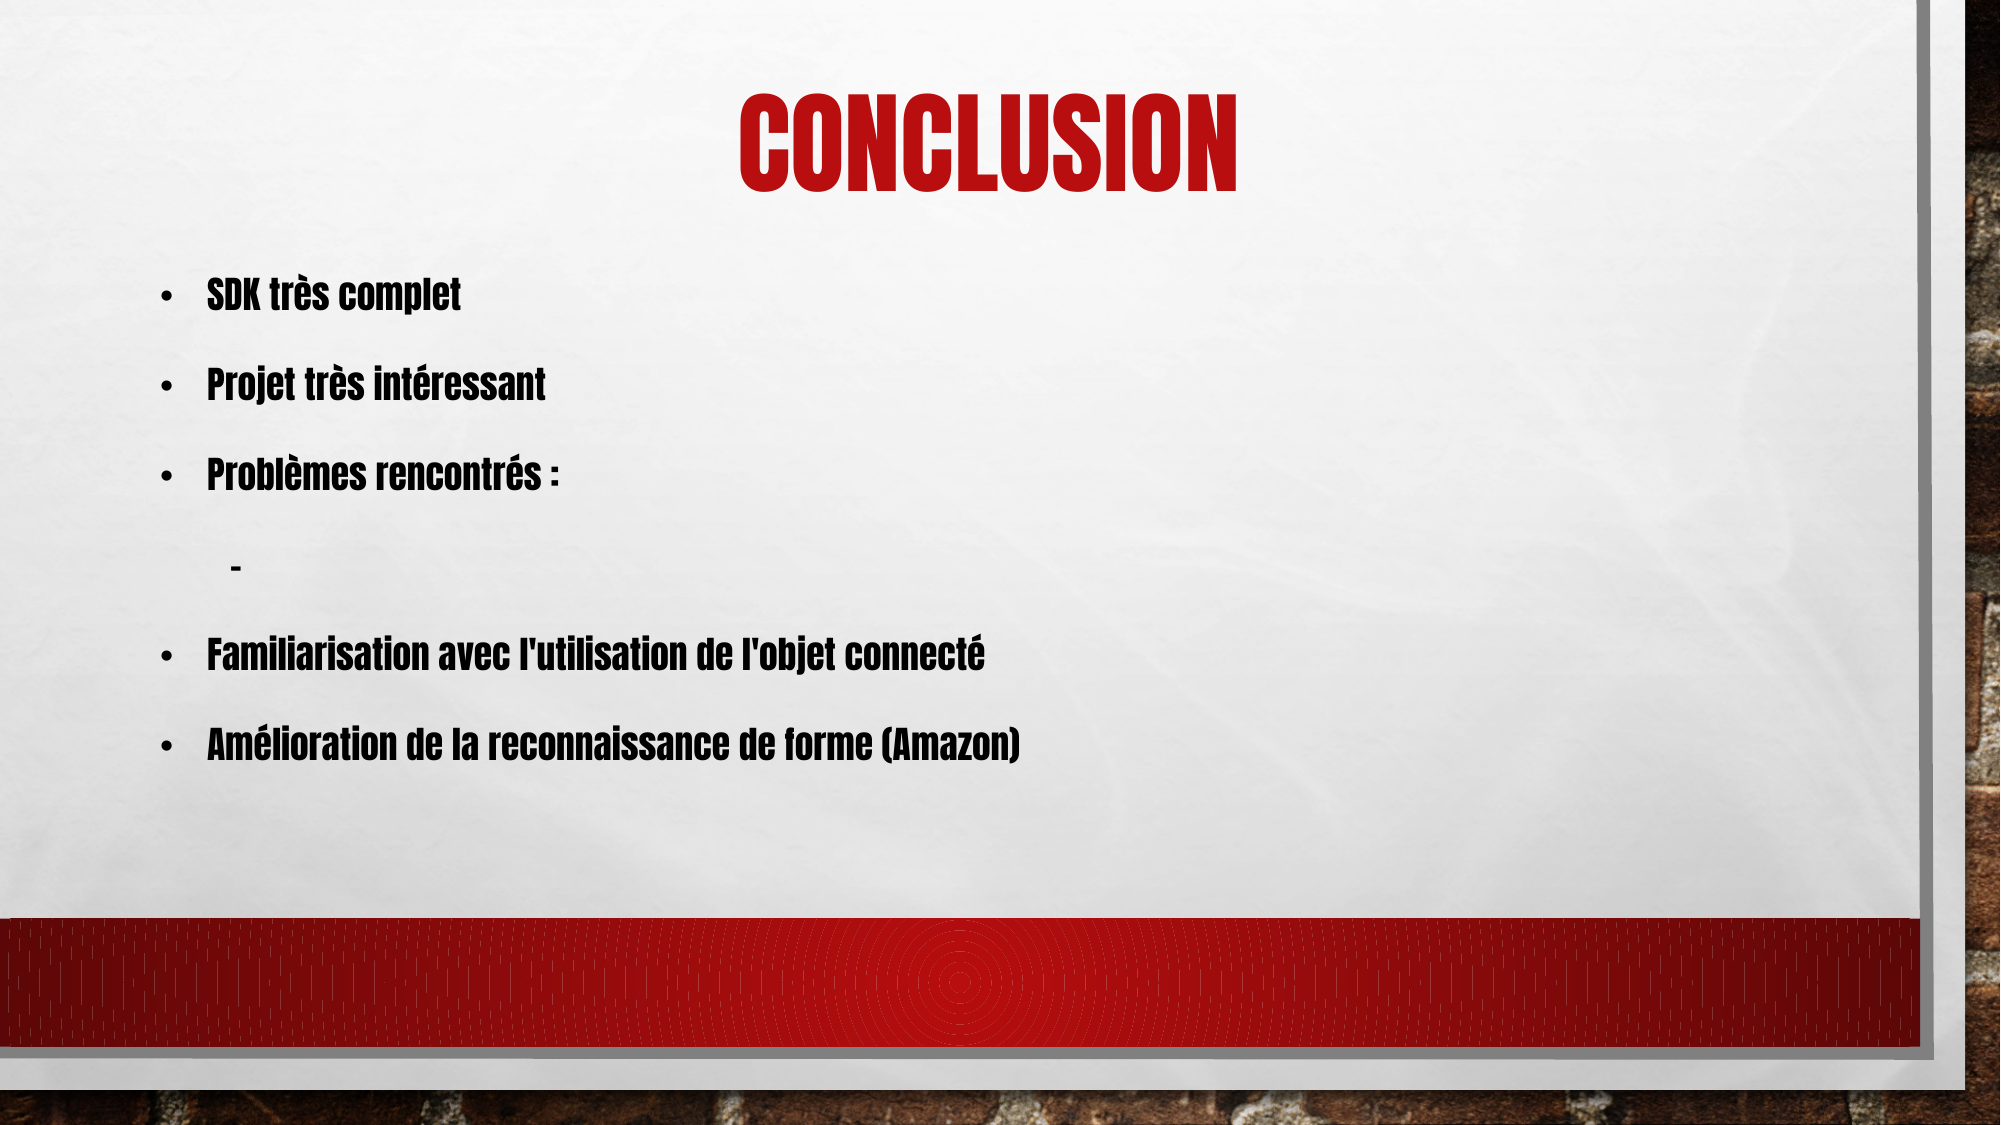

# Conclusion
SDK très complet

Projet très intéressant

Problèmes rencontrés :

        -

Familiarisation avec l'utilisation de l'objet connecté

Amélioration de la reconnaissance de forme (Amazon)